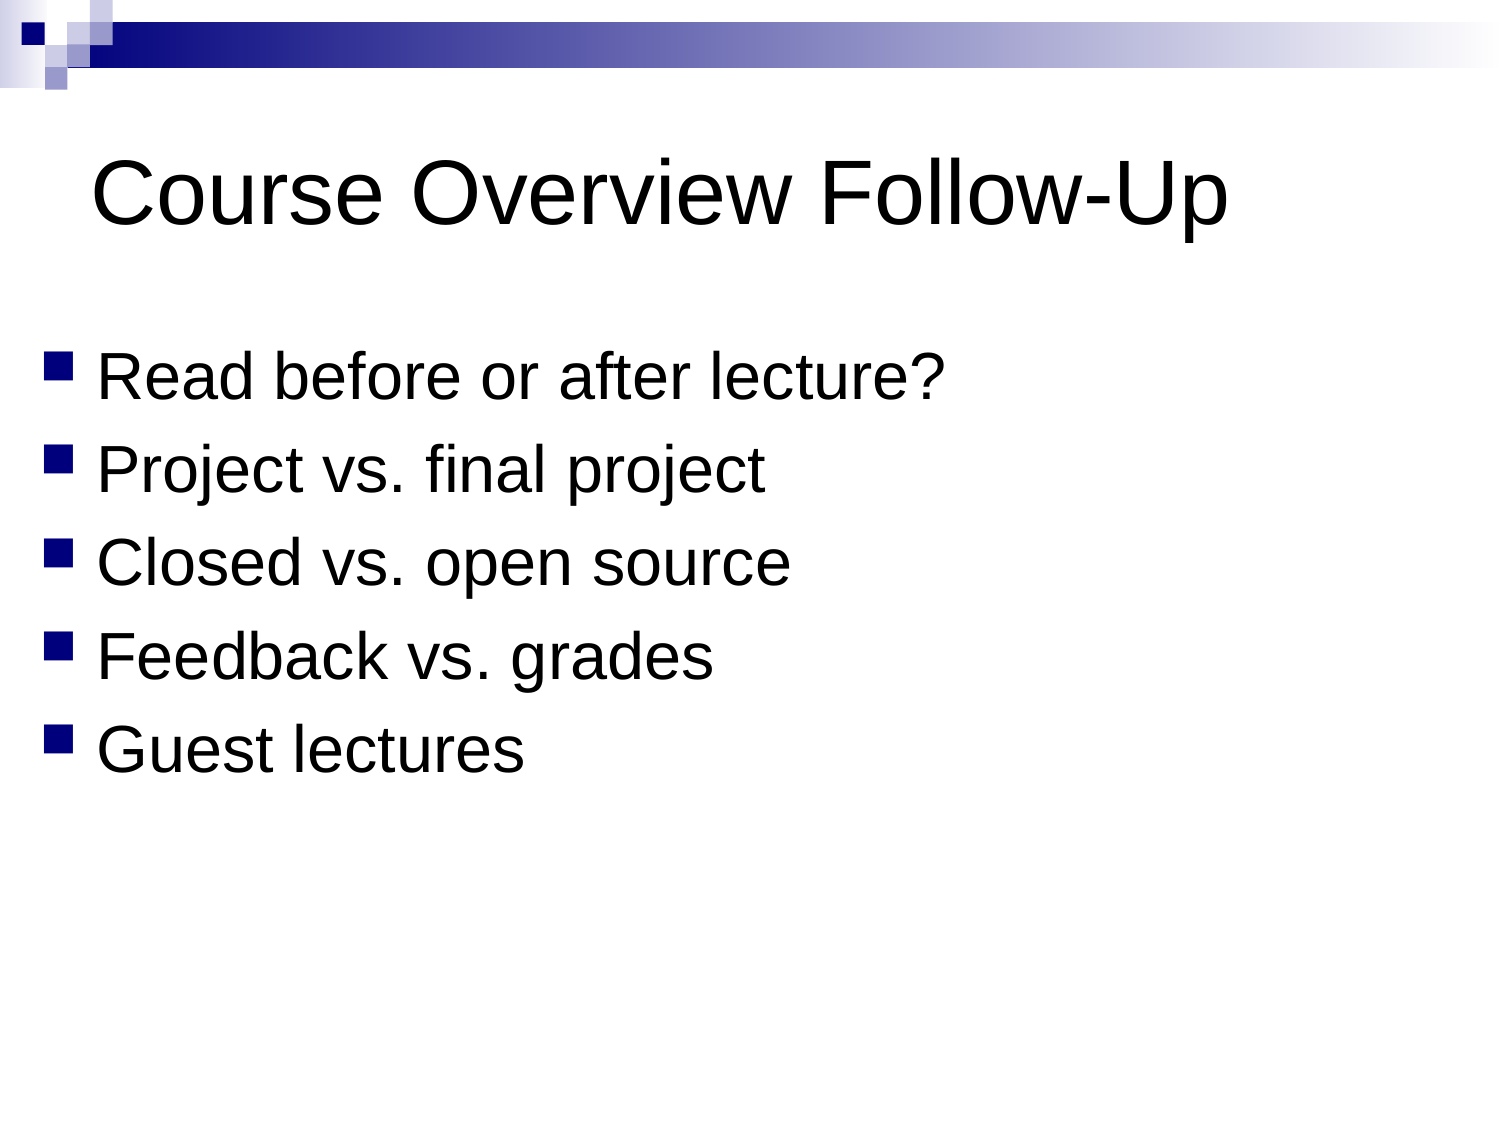

# Course Overview Follow-Up
Read before or after lecture?
Project vs. final project
Closed vs. open source
Feedback vs. grades
Guest lectures